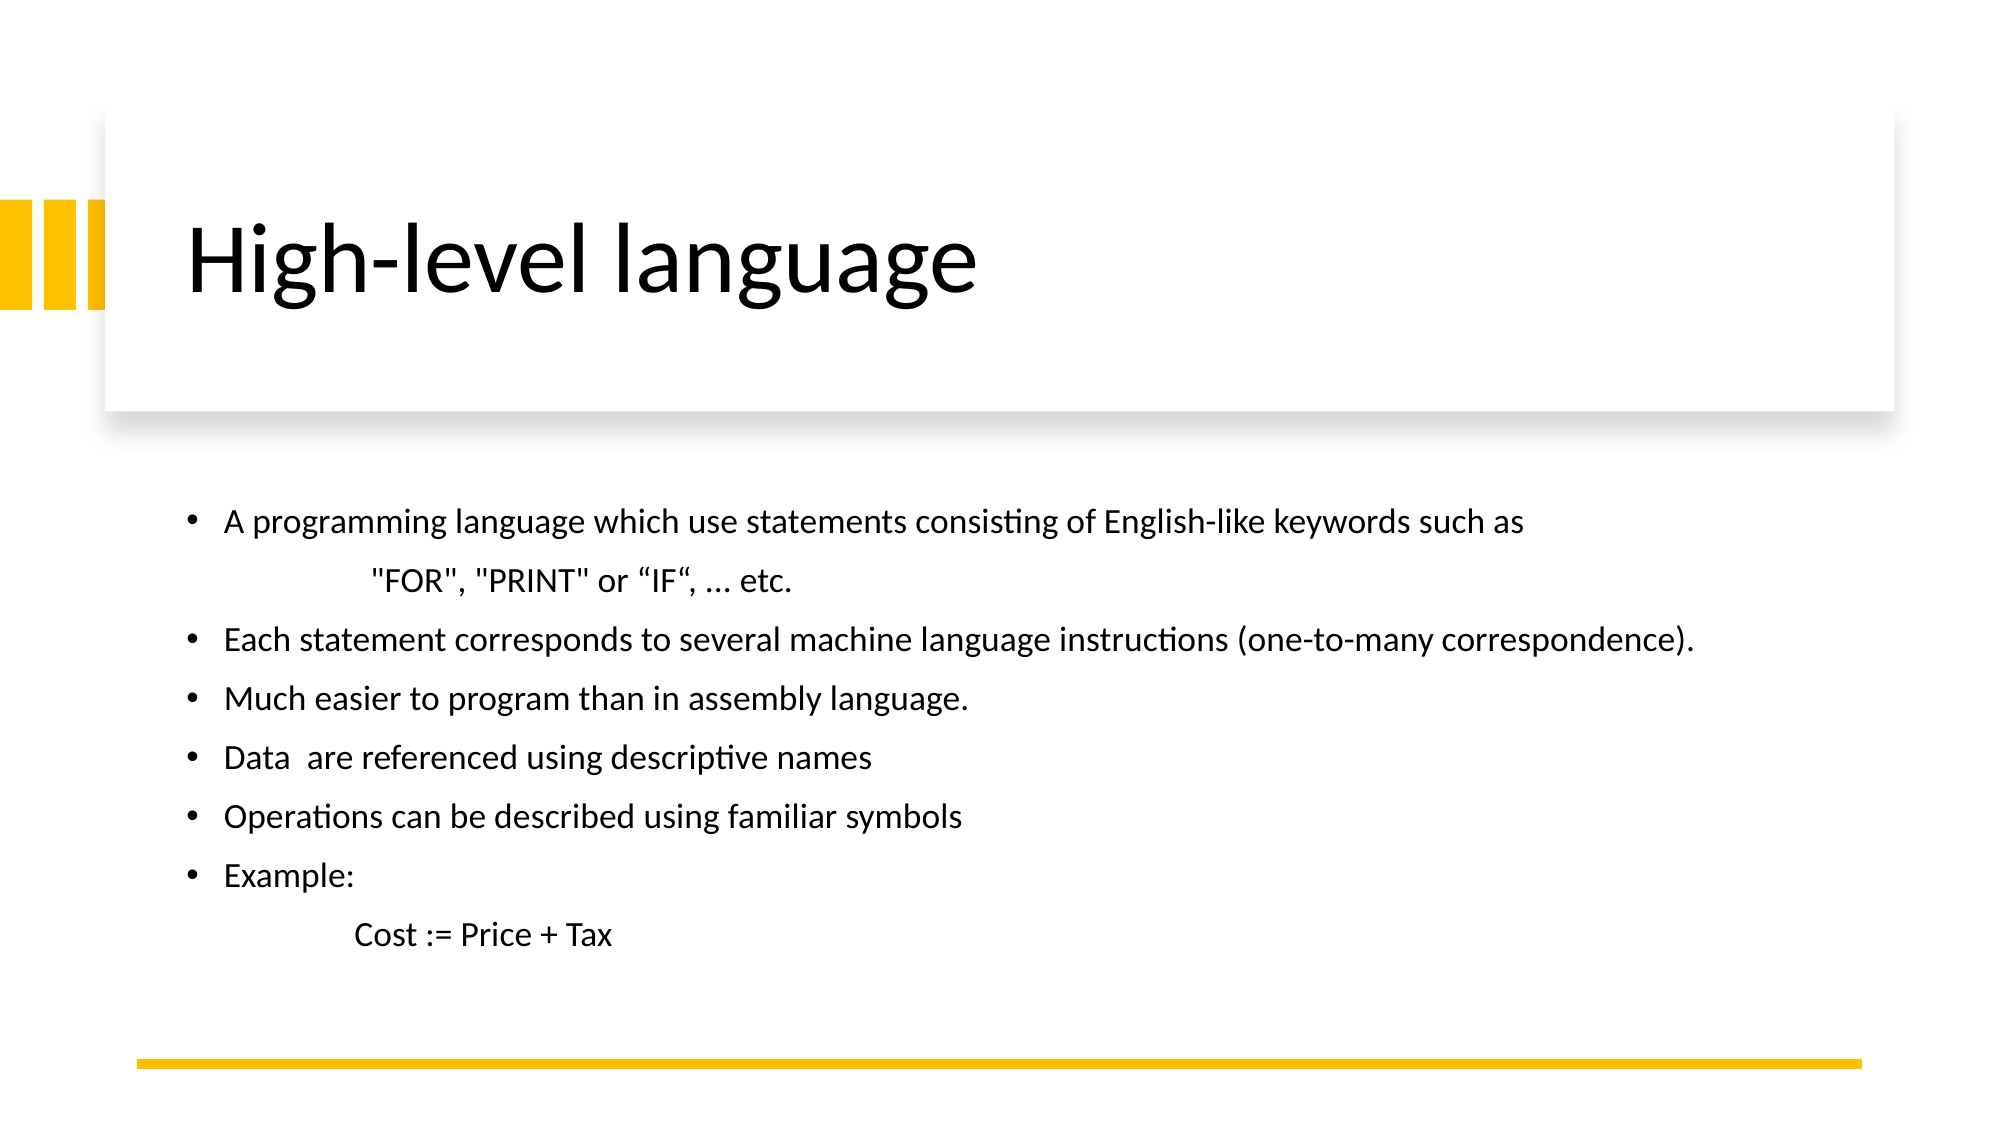

# High-level language

A programming language which use statements consisting of English-like keywords such as
                       "FOR", "PRINT" or “IF“, ... etc.
Each statement corresponds to several machine language instructions (one-to-many correspondence).
Much easier to program than in assembly language.
Data  are referenced using descriptive names
Operations can be described using familiar symbols
Example:
                     Cost := Price + Tax